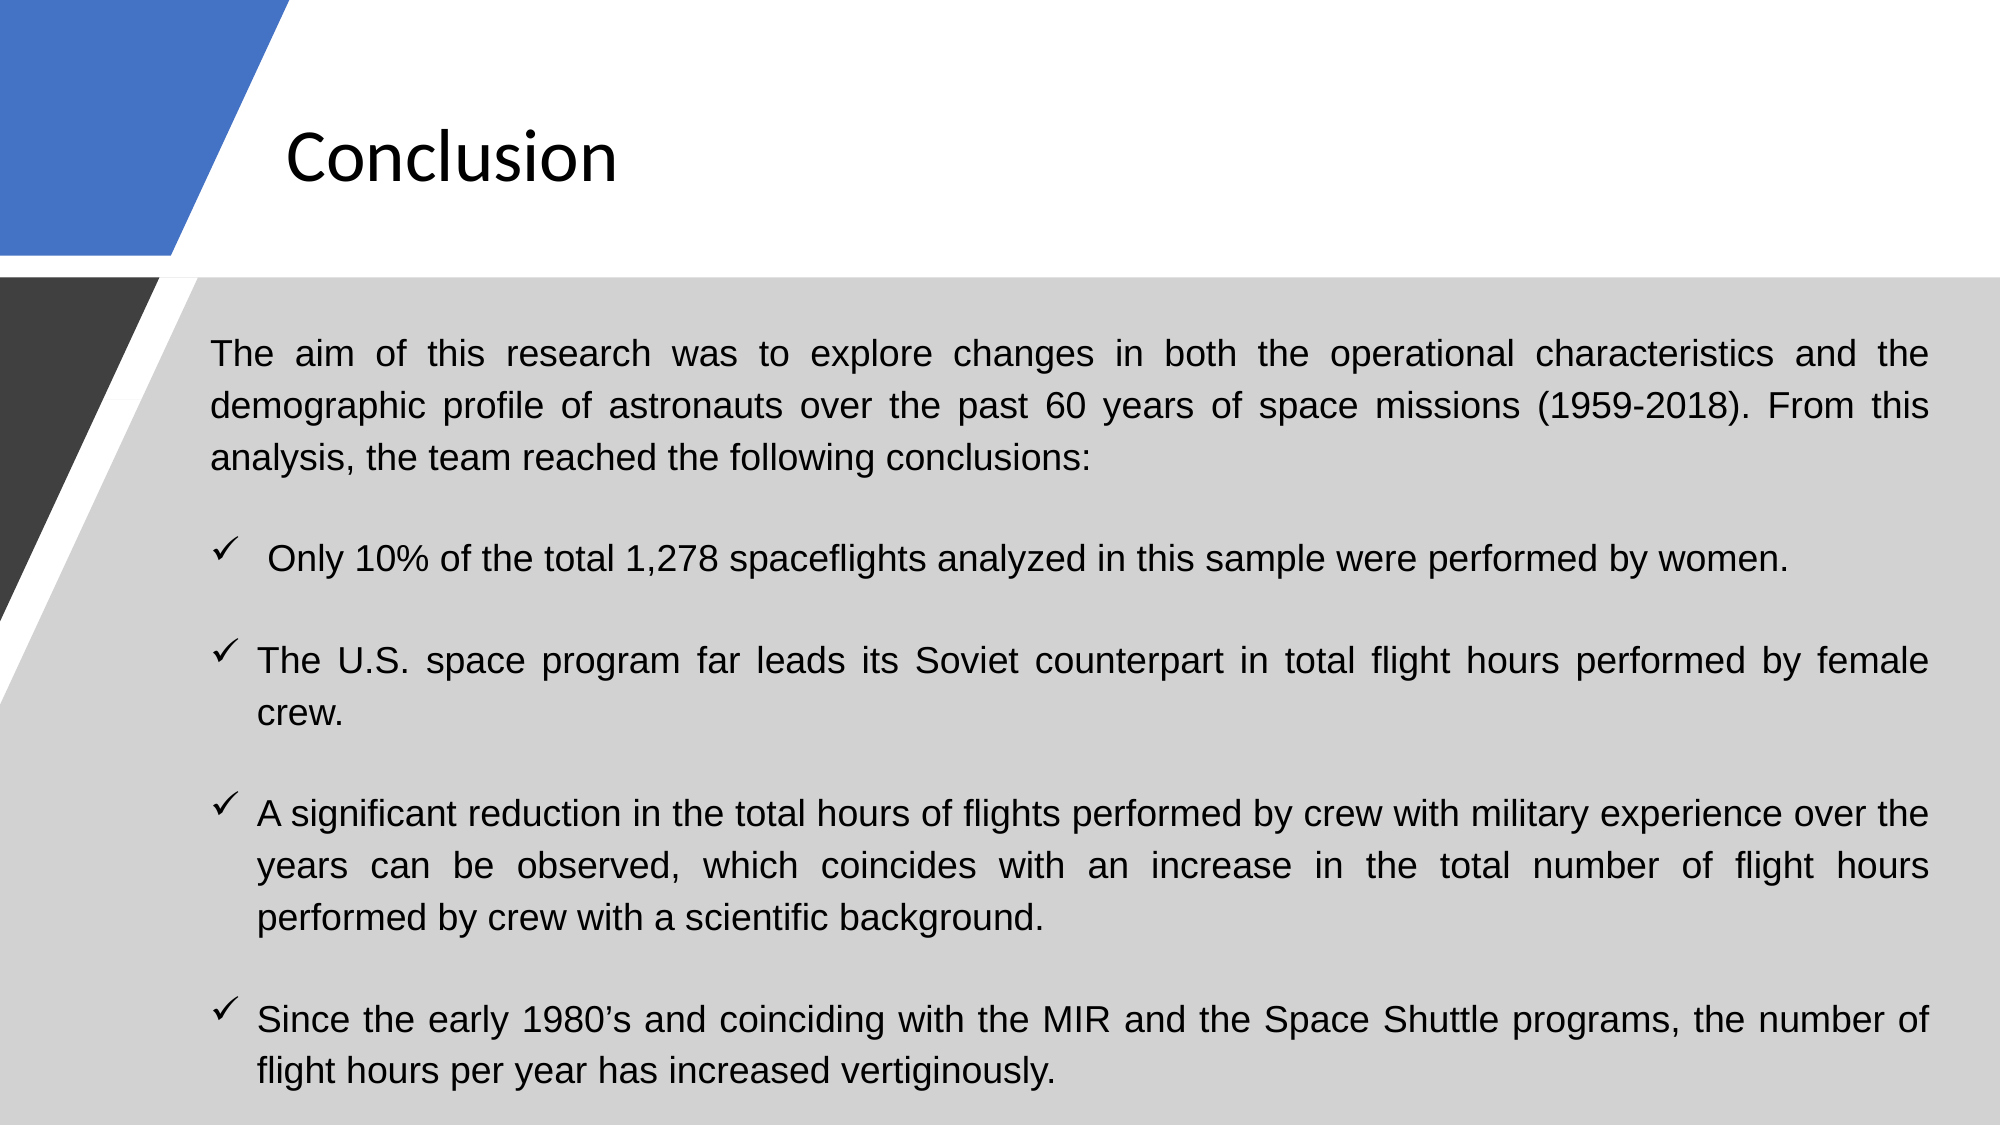

# Conclusion

The aim of this research was to explore changes in both the operational characteristics and the demographic profile of astronauts over the past 60 years of space missions (1959-2018). From this analysis, the team reached the following conclusions:
 Only 10% of the total 1,278 spaceflights analyzed in this sample were performed by women.
The U.S. space program far leads its Soviet counterpart in total flight hours performed by female crew.
A significant reduction in the total hours of flights performed by crew with military experience over the years can be observed, which coincides with an increase in the total number of flight hours performed by crew with a scientific background.
Since the early 1980’s and coinciding with the MIR and the Space Shuttle programs, the number of flight hours per year has increased vertiginously.